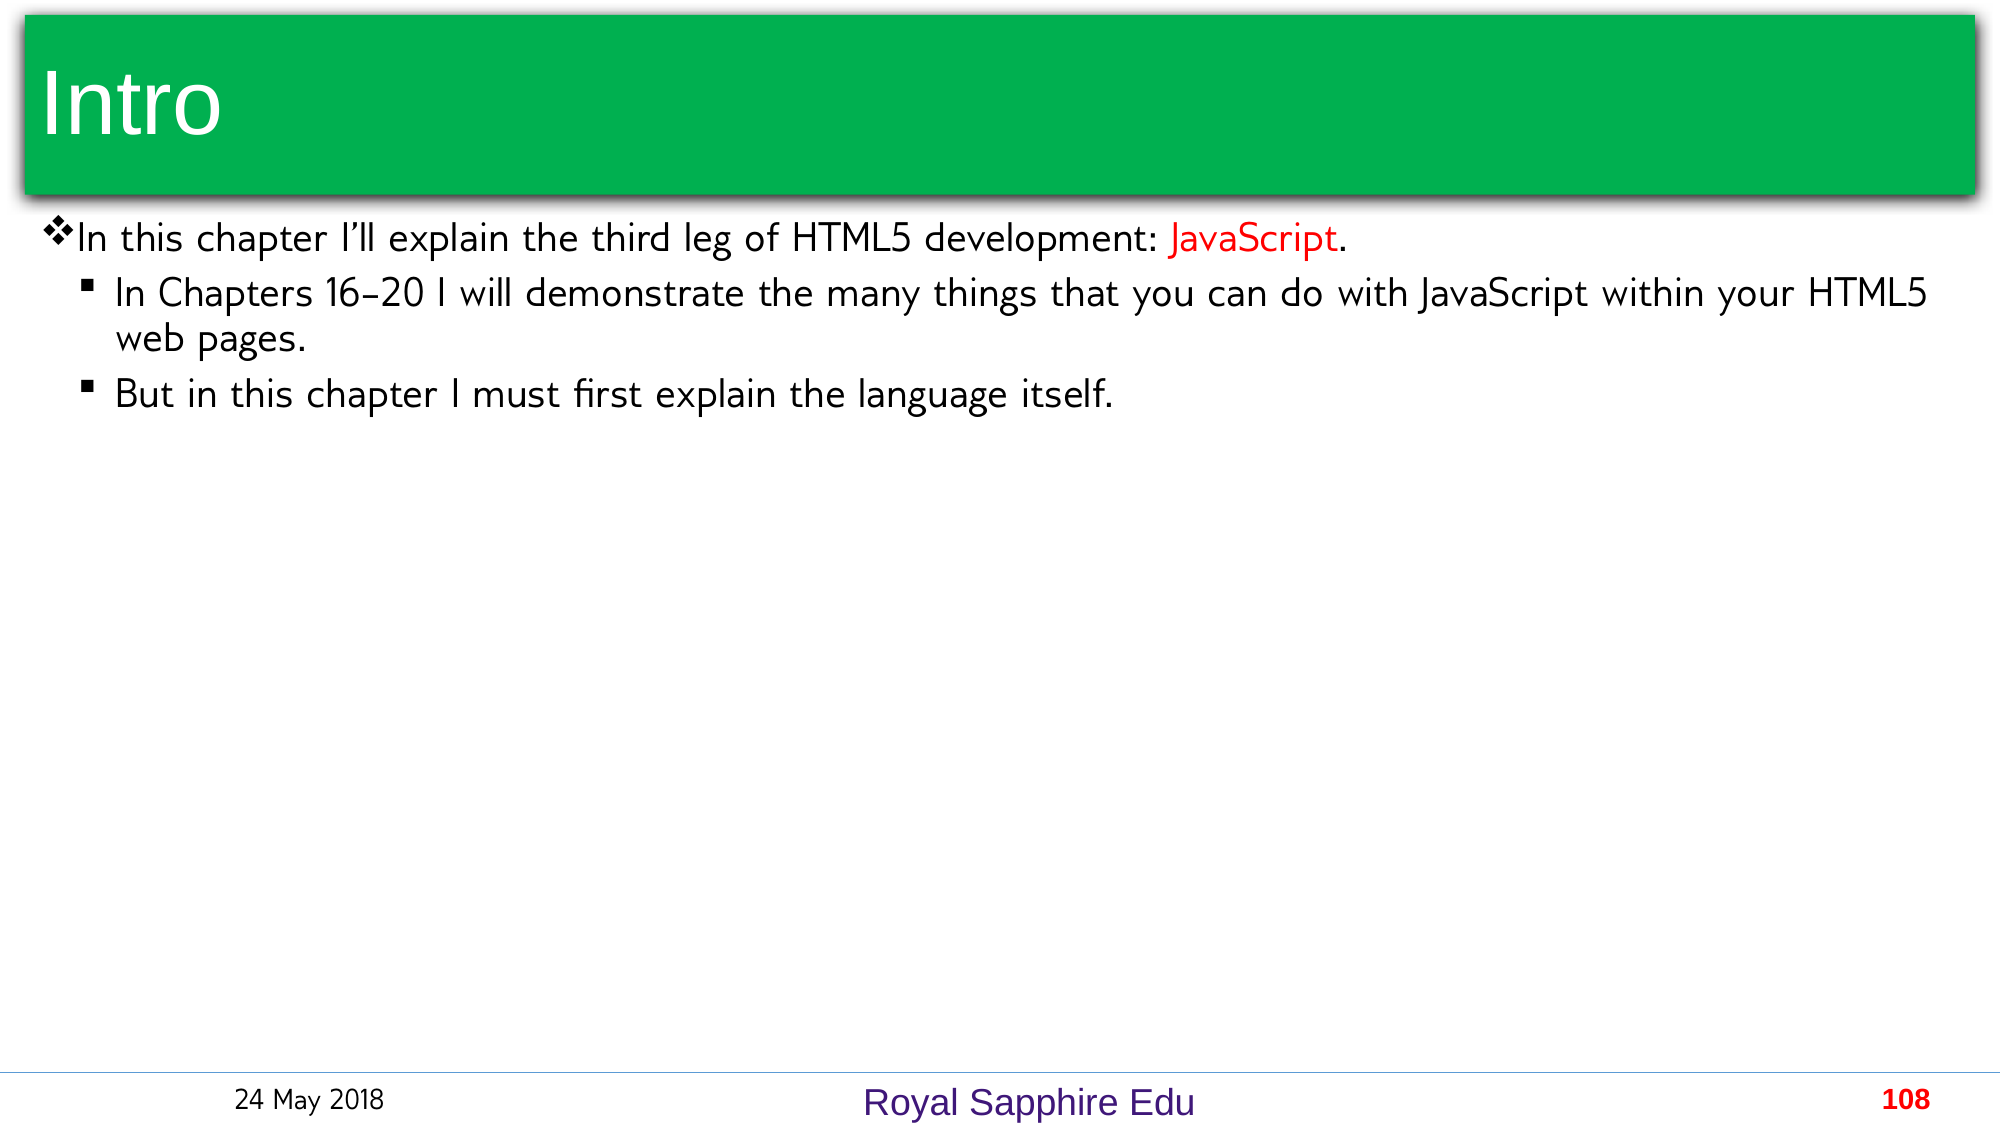

# Intro
In this chapter I’ll explain the third leg of HTML5 development: JavaScript.
In Chapters 16–20 I will demonstrate the many things that you can do with JavaScript within your HTML5 web pages.
But in this chapter I must first explain the language itself.
24 May 2018
108